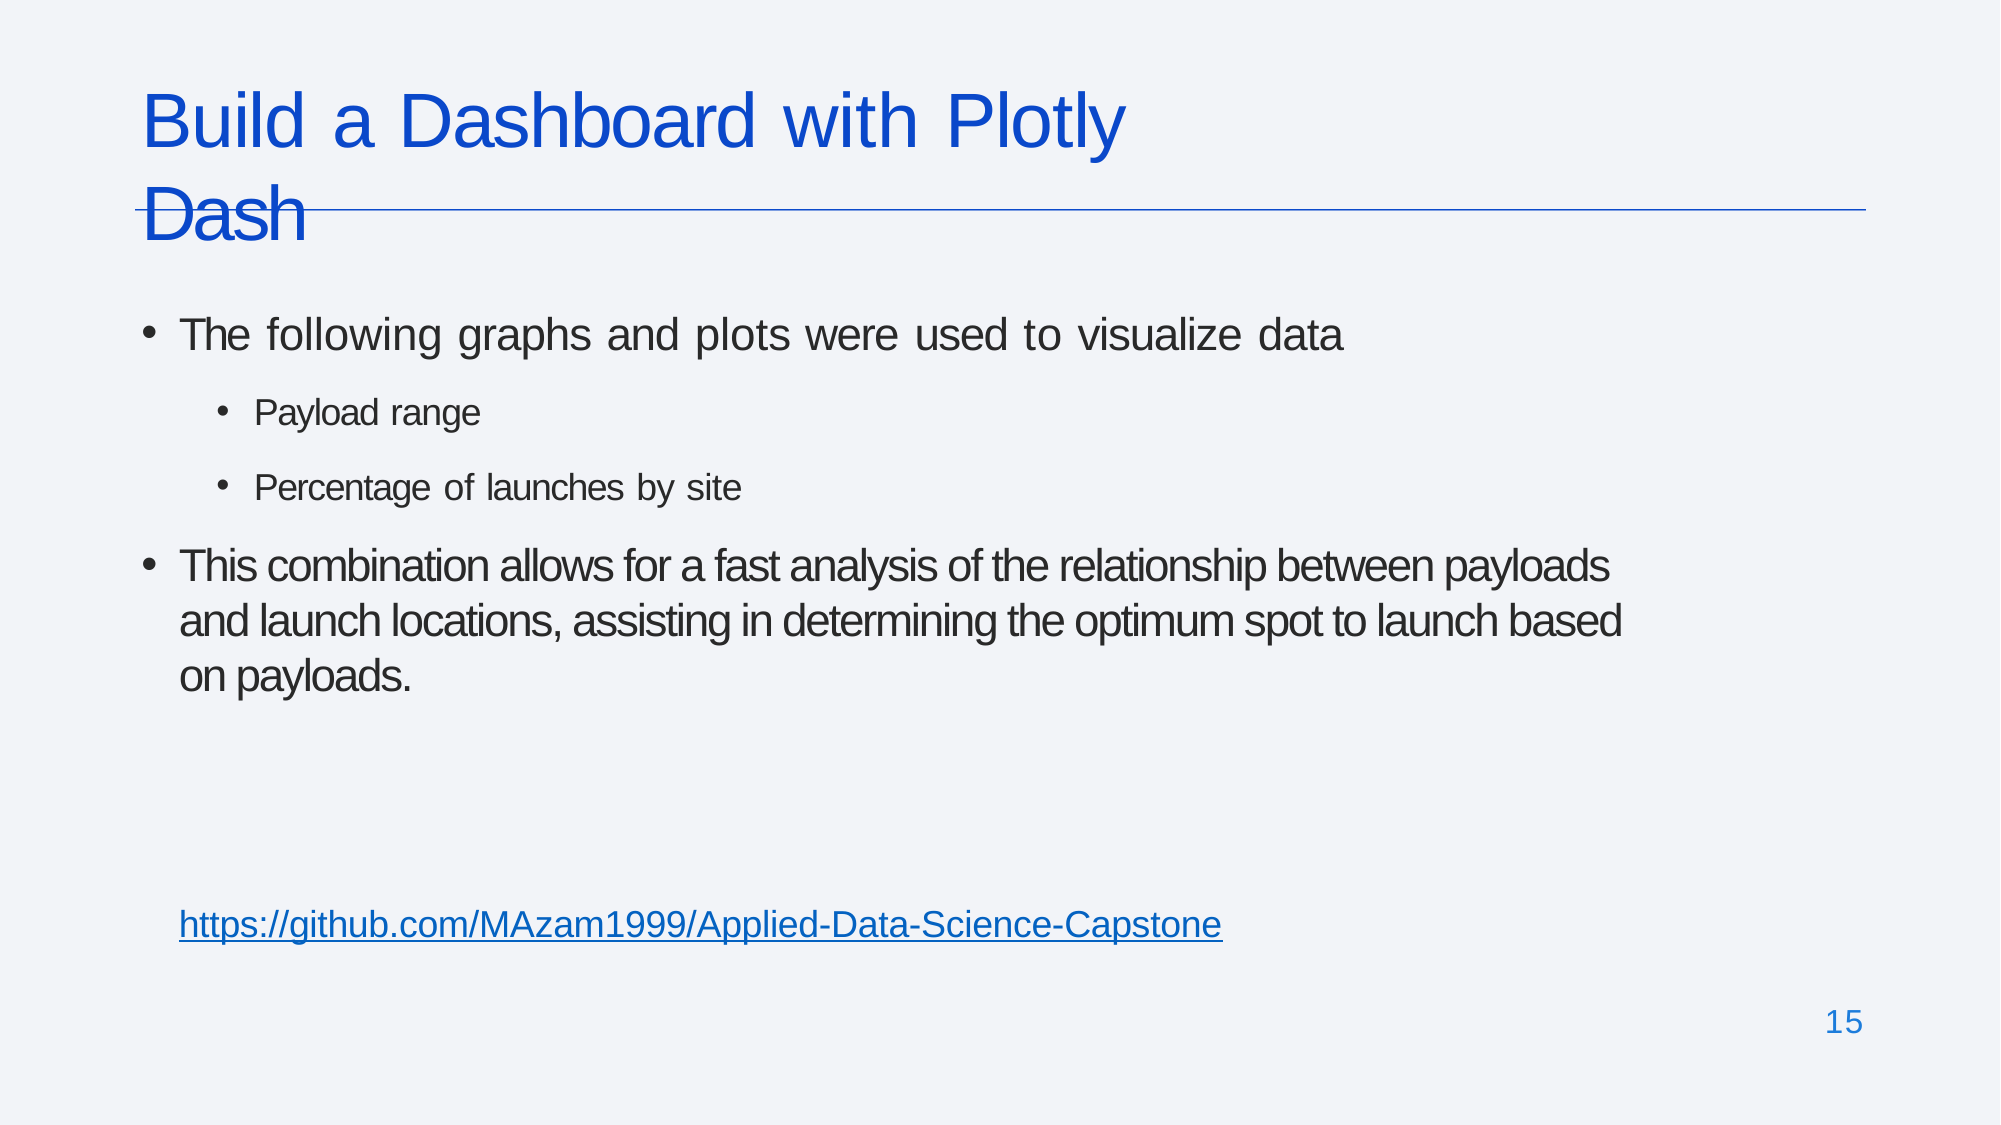

# Build a Dashboard with Plotly Dash
The following graphs and plots were used to visualize data
Payload range
Percentage of launches by site
This combination allows for a fast analysis of the relationship between payloads and launch locations, assisting in determining the optimum spot to launch based on payloads.
https://github.com/MAzam1999/Applied-Data-Science-Capstone
15